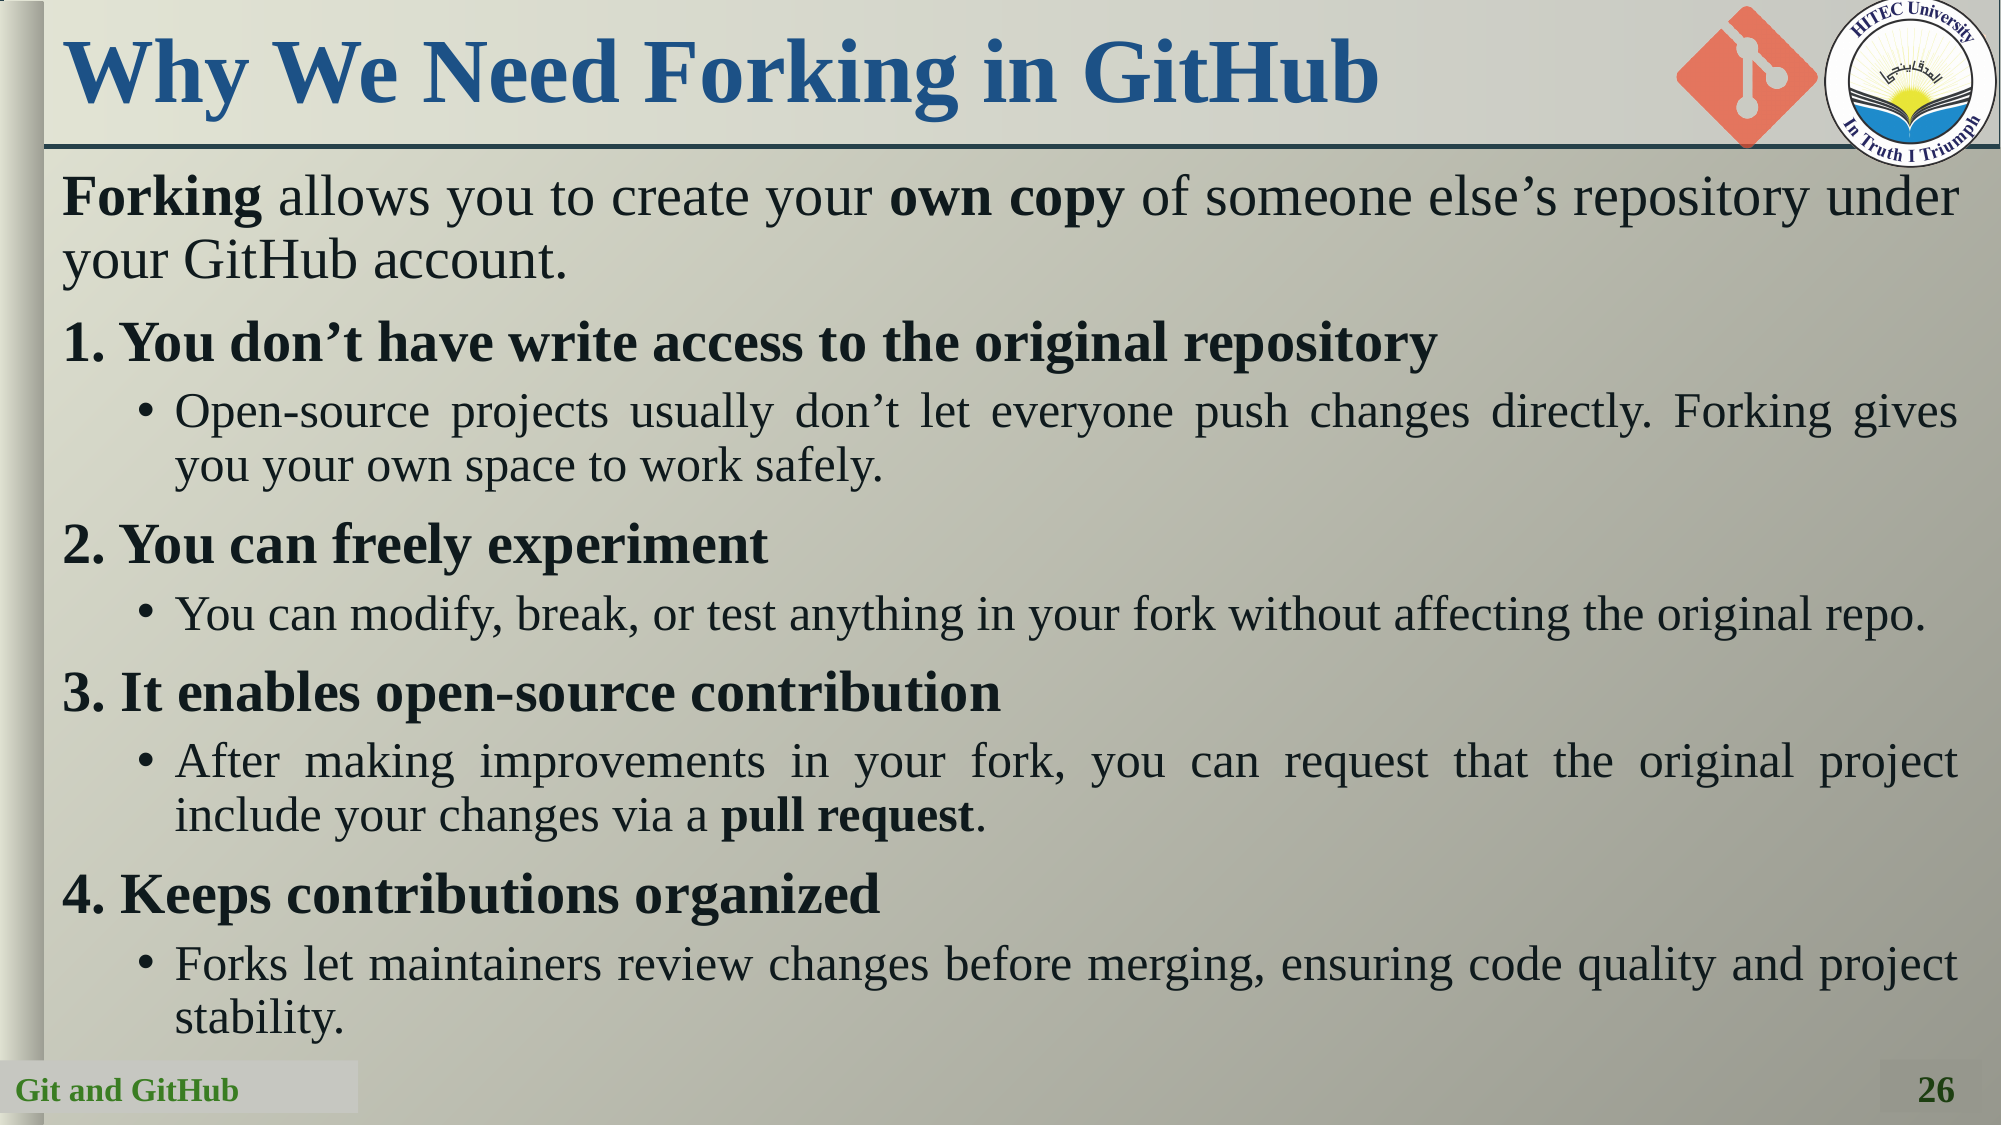

# Why We Need Forking in GitHub
Forking allows you to create your own copy of someone else’s repository under your GitHub account.
1. You don’t have write access to the original repository
Open-source projects usually don’t let everyone push changes directly. Forking gives you your own space to work safely.
2. You can freely experiment
You can modify, break, or test anything in your fork without affecting the original repo.
3. It enables open-source contribution
After making improvements in your fork, you can request that the original project include your changes via a pull request.
4. Keeps contributions organized
Forks let maintainers review changes before merging, ensuring code quality and project stability.
26